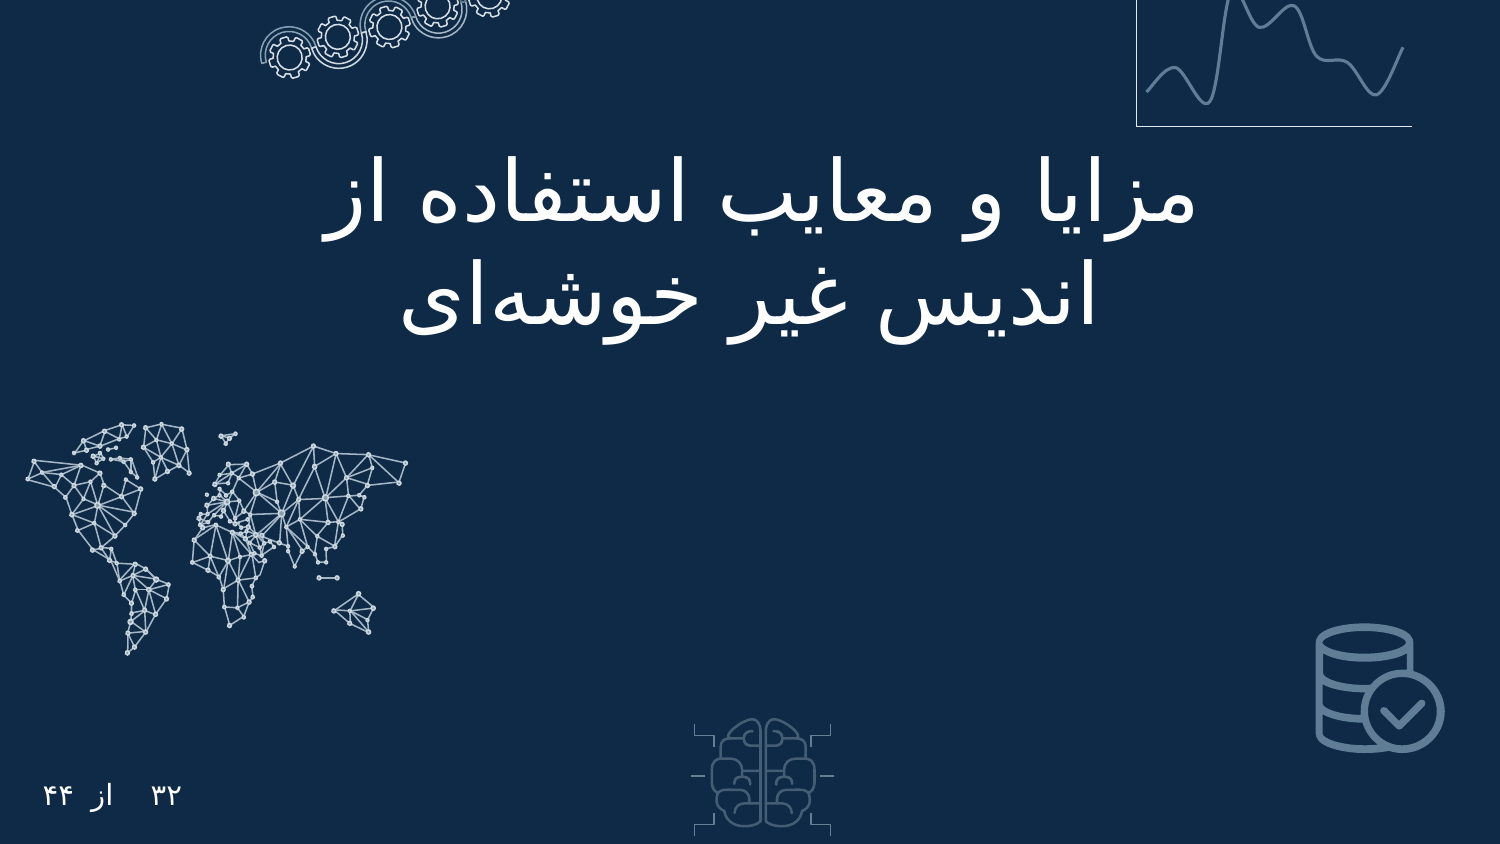

مزایا و معایب استفاده از
اندیس غیر خوشه‌ای
۴۴
از
۳۲